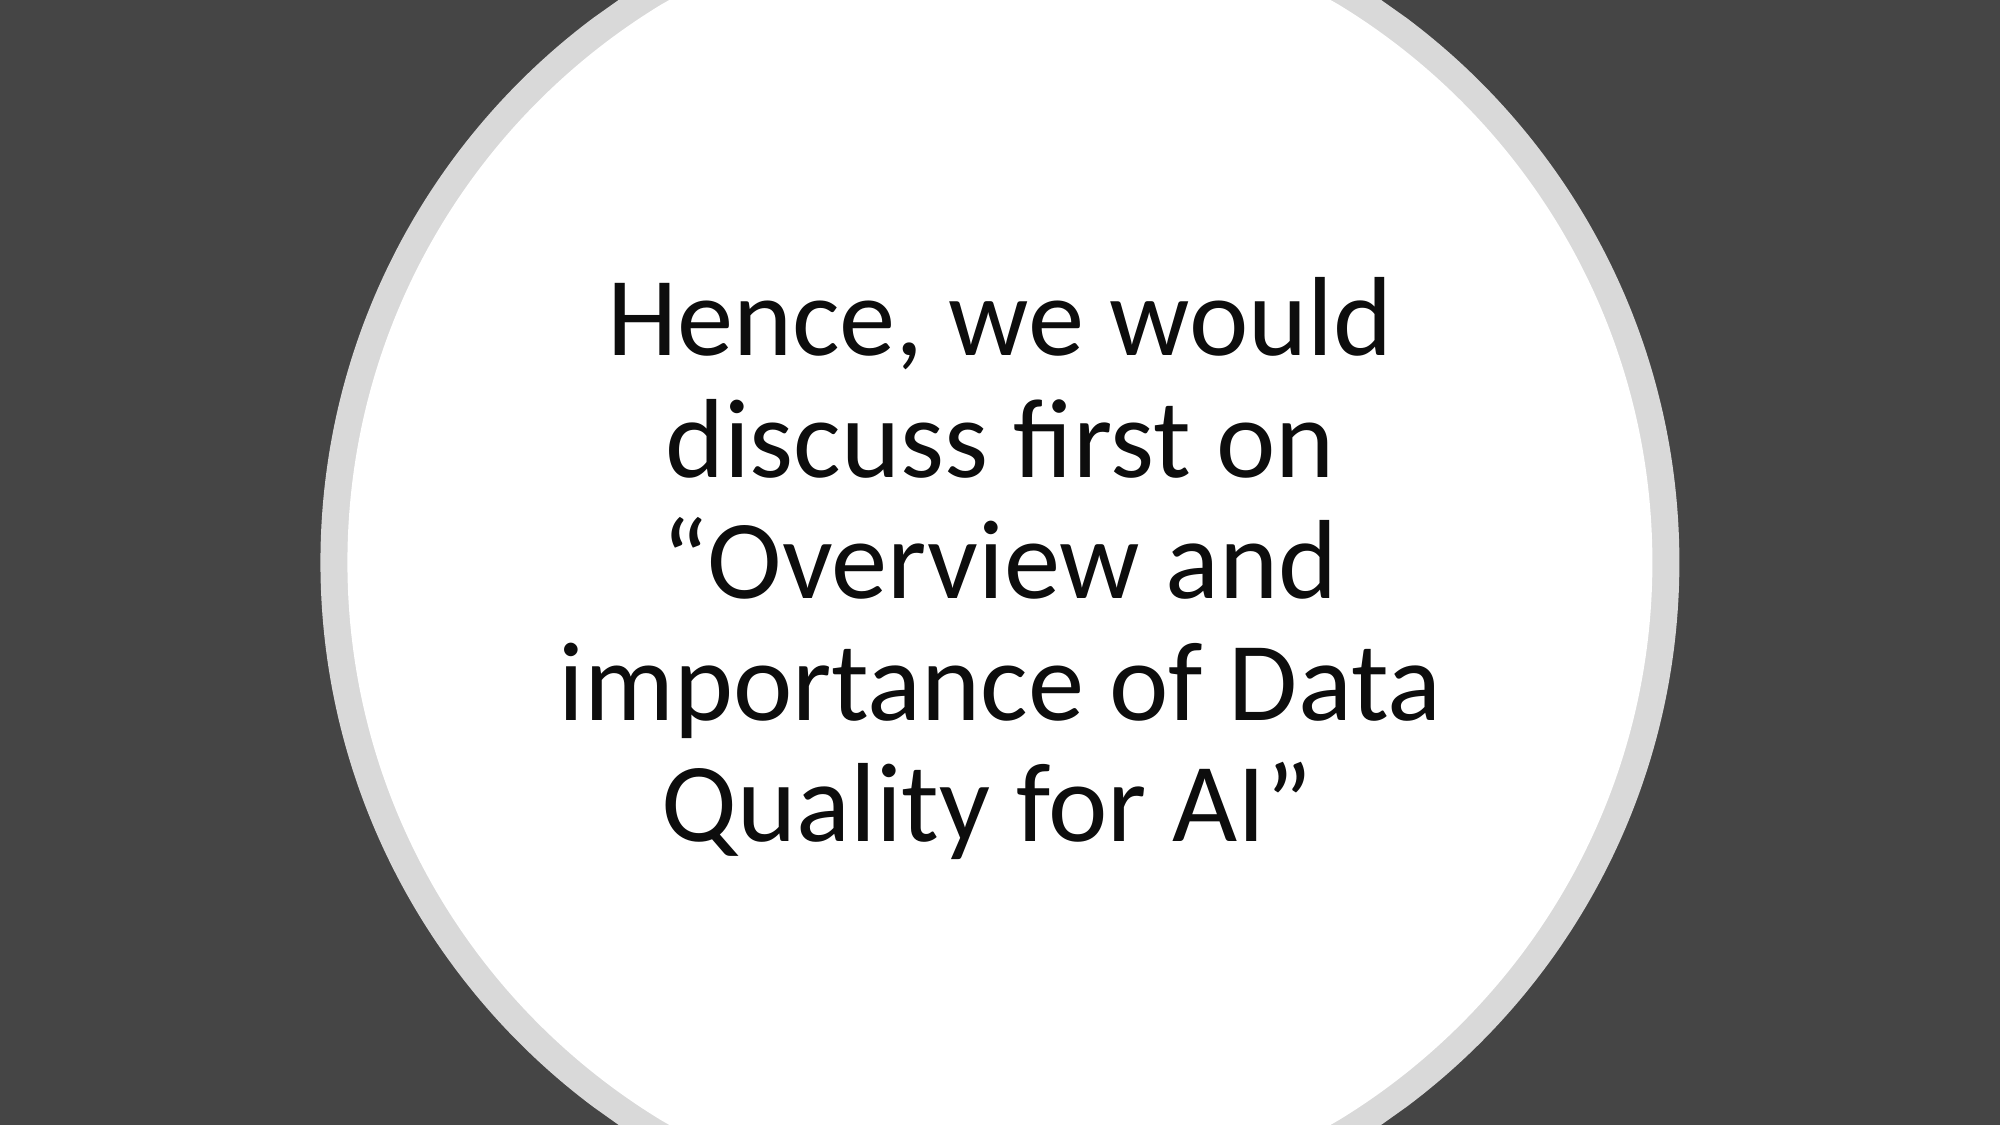

# Hence, we would discuss first on “Overview and importance of Data Quality for AI”